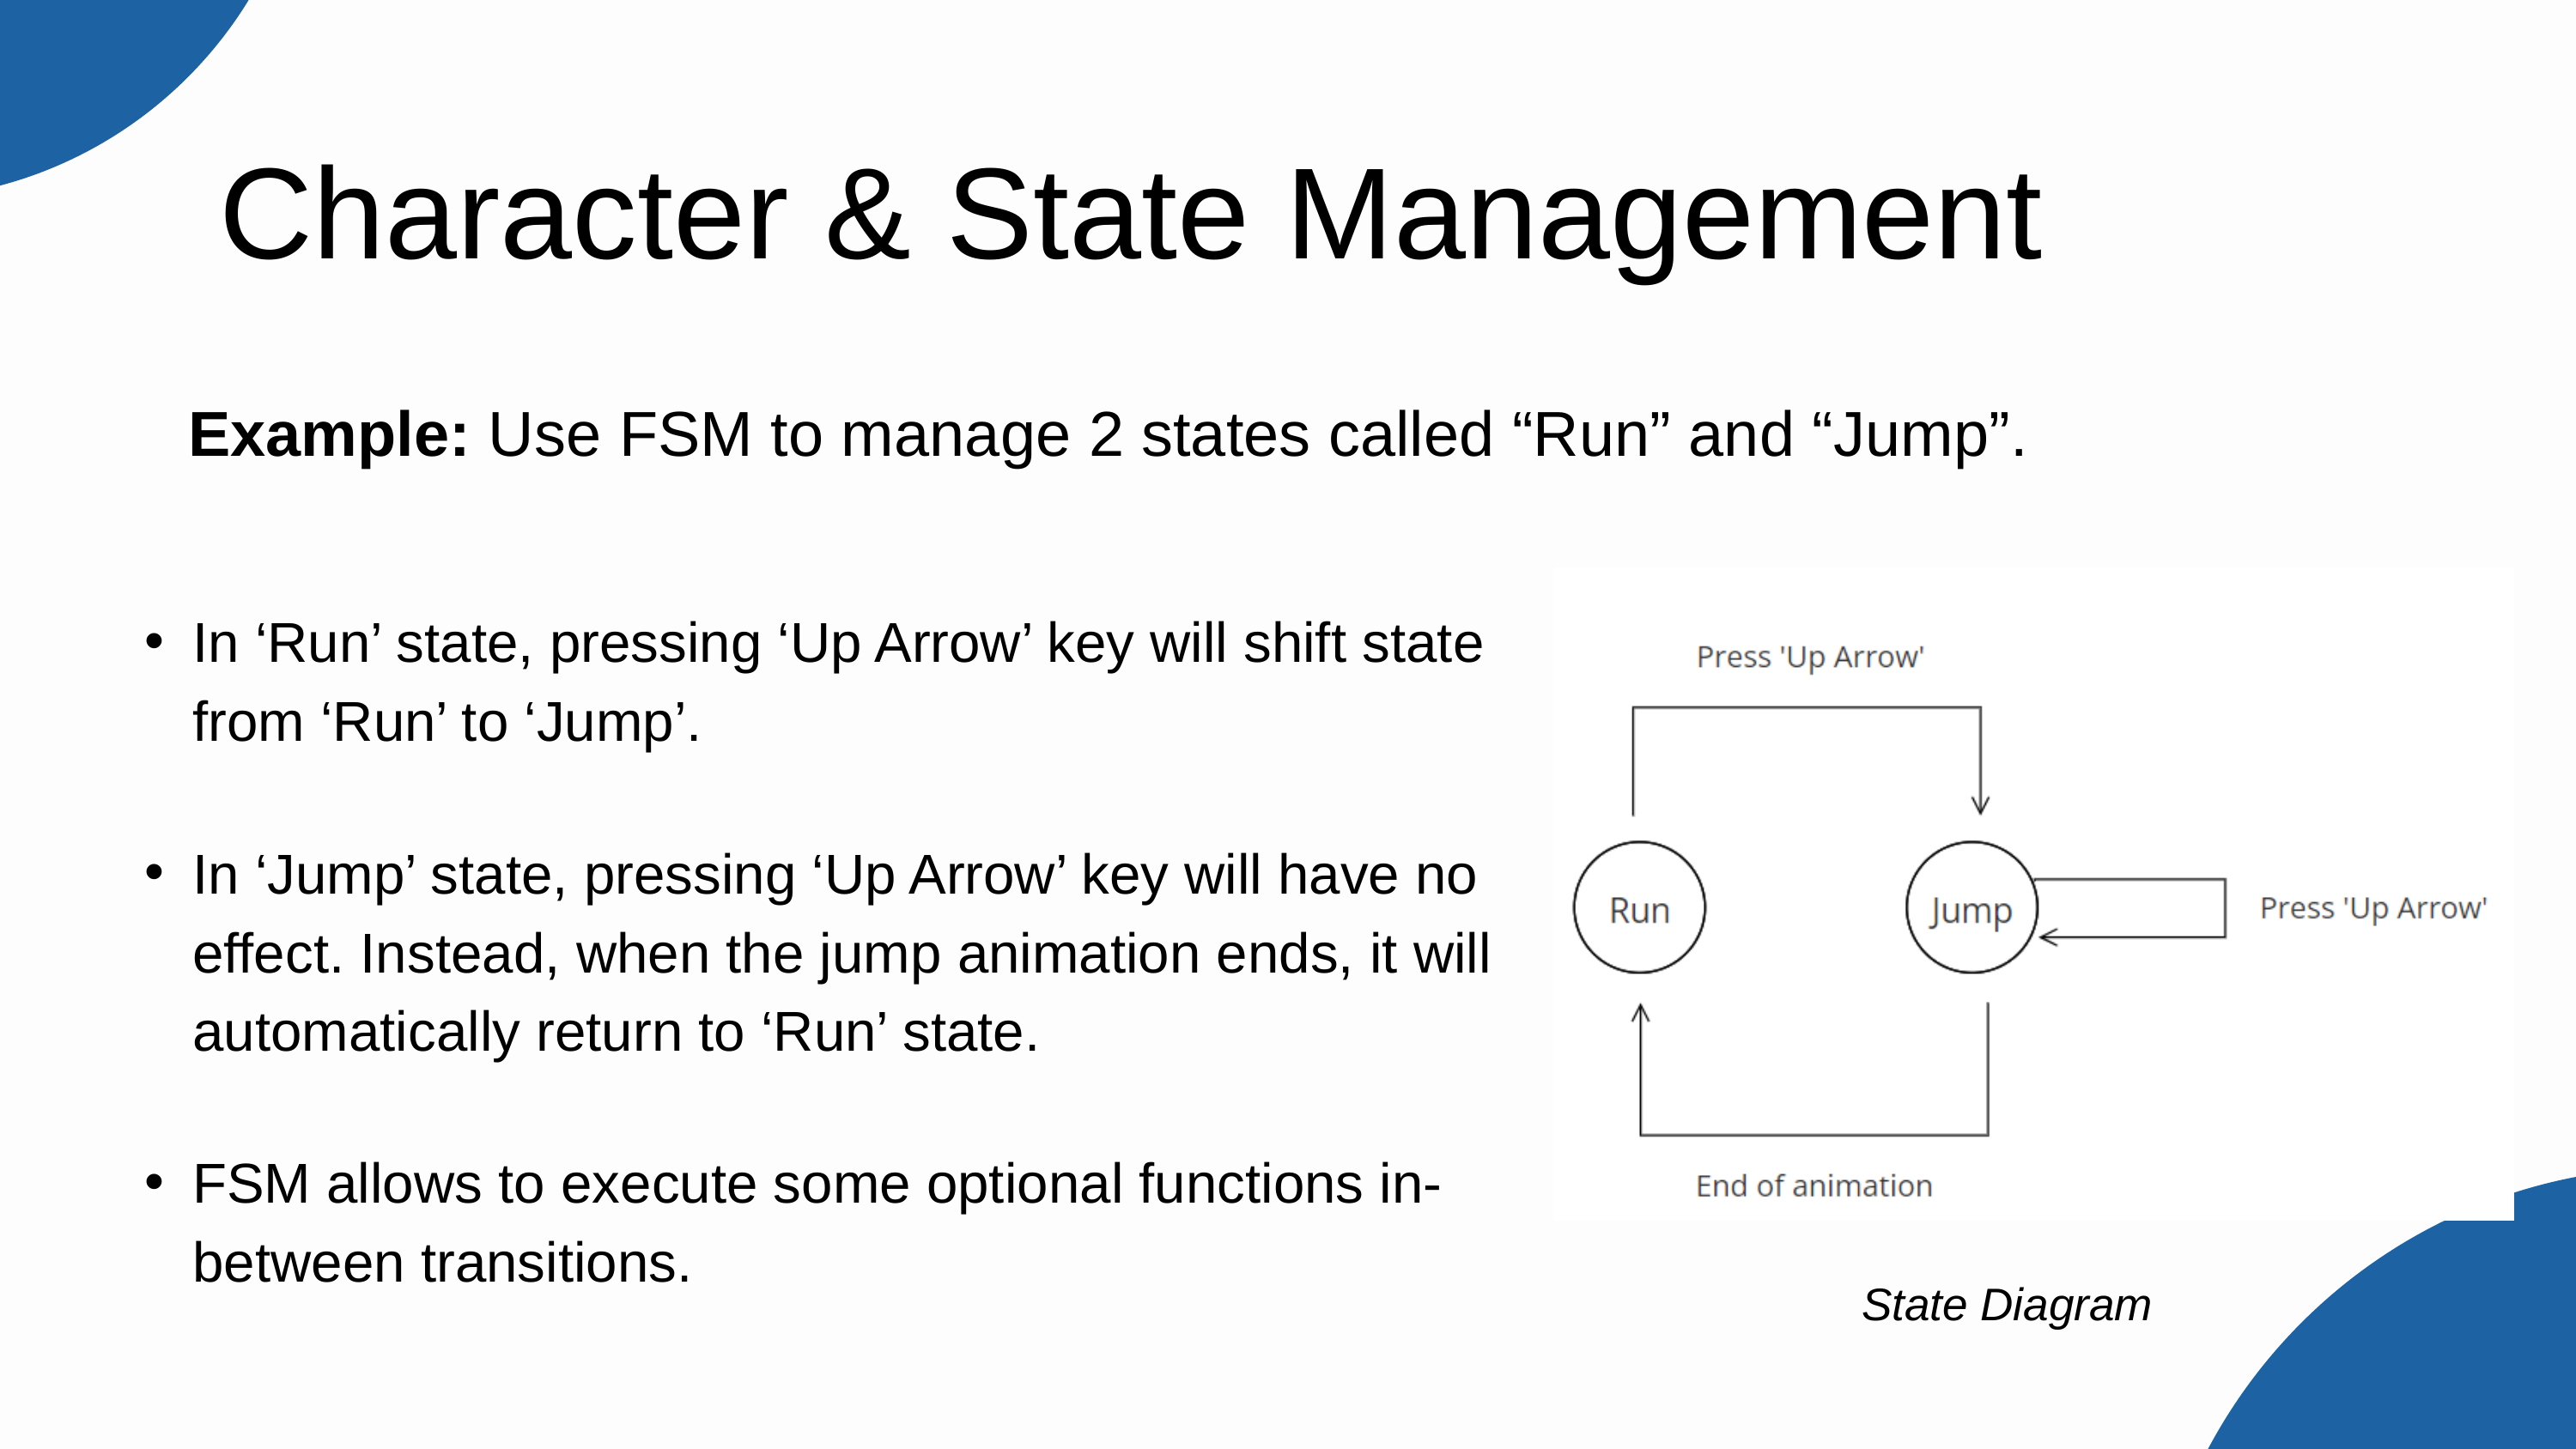

Character & State Management
Example: Use FSM to manage 2 states called “Run” and “Jump”.

In ‘Run’ state, pressing ‘Up Arrow’ key will shift state from ‘Run’ to ‘Jump’.
In ‘Jump’ state, pressing ‘Up Arrow’ key will have no effect. Instead, when the jump animation ends, it will automatically return to ‘Run’ state.
FSM allows to execute some optional functions in-between transitions.

State Diagram